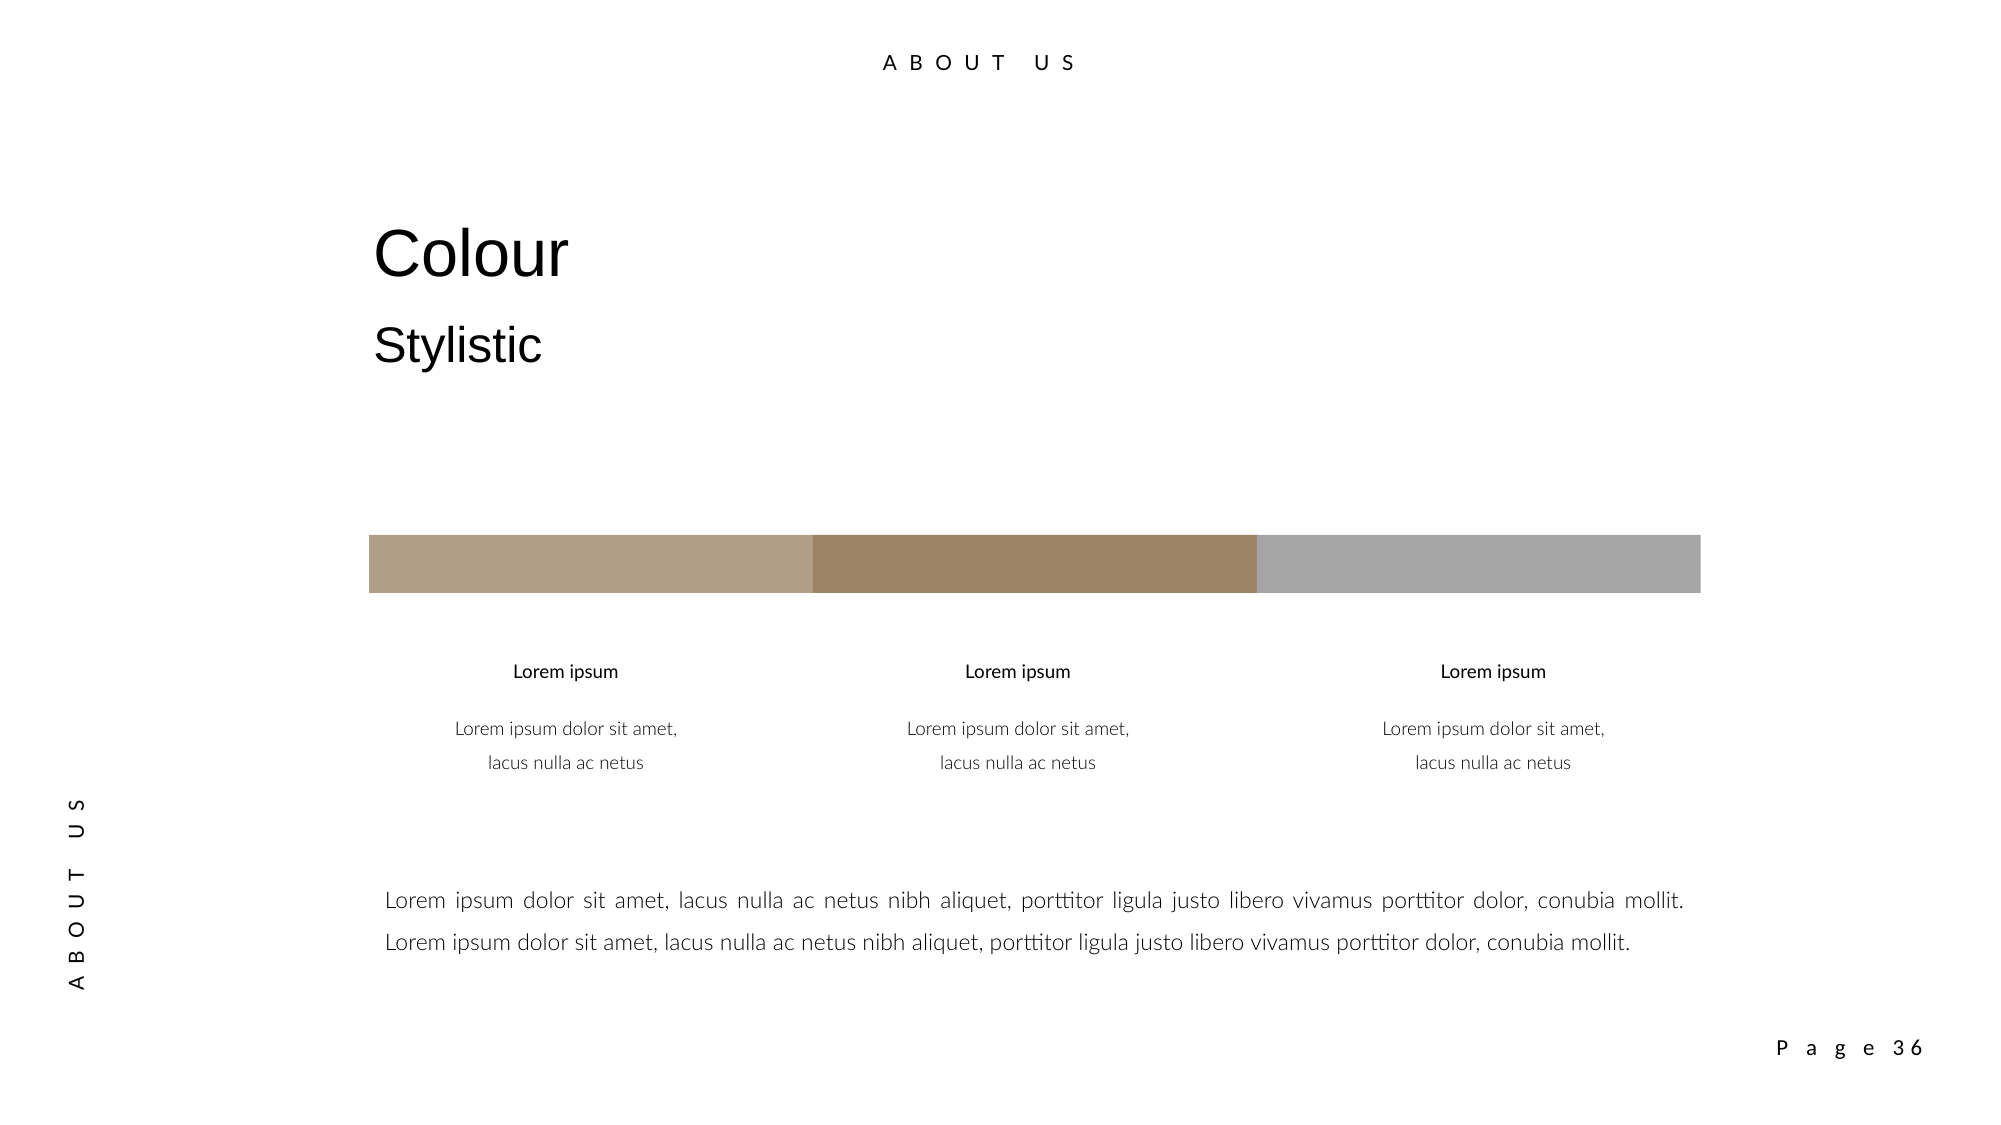

ABOUT US
Colour
Stylistic

Lorem ipsum
Lorem ipsum
Lorem ipsum
Lorem ipsum dolor sit amet, lacus nulla ac netus
Lorem ipsum dolor sit amet, lacus nulla ac netus
Lorem ipsum dolor sit amet, lacus nulla ac netus
Lorem ipsum dolor sit amet, lacus nulla ac netus nibh aliquet, porttitor ligula justo libero vivamus porttitor dolor, conubia mollit. Lorem ipsum dolor sit amet, lacus nulla ac netus nibh aliquet, porttitor ligula justo libero vivamus porttitor dolor, conubia mollit.
ABOUT US